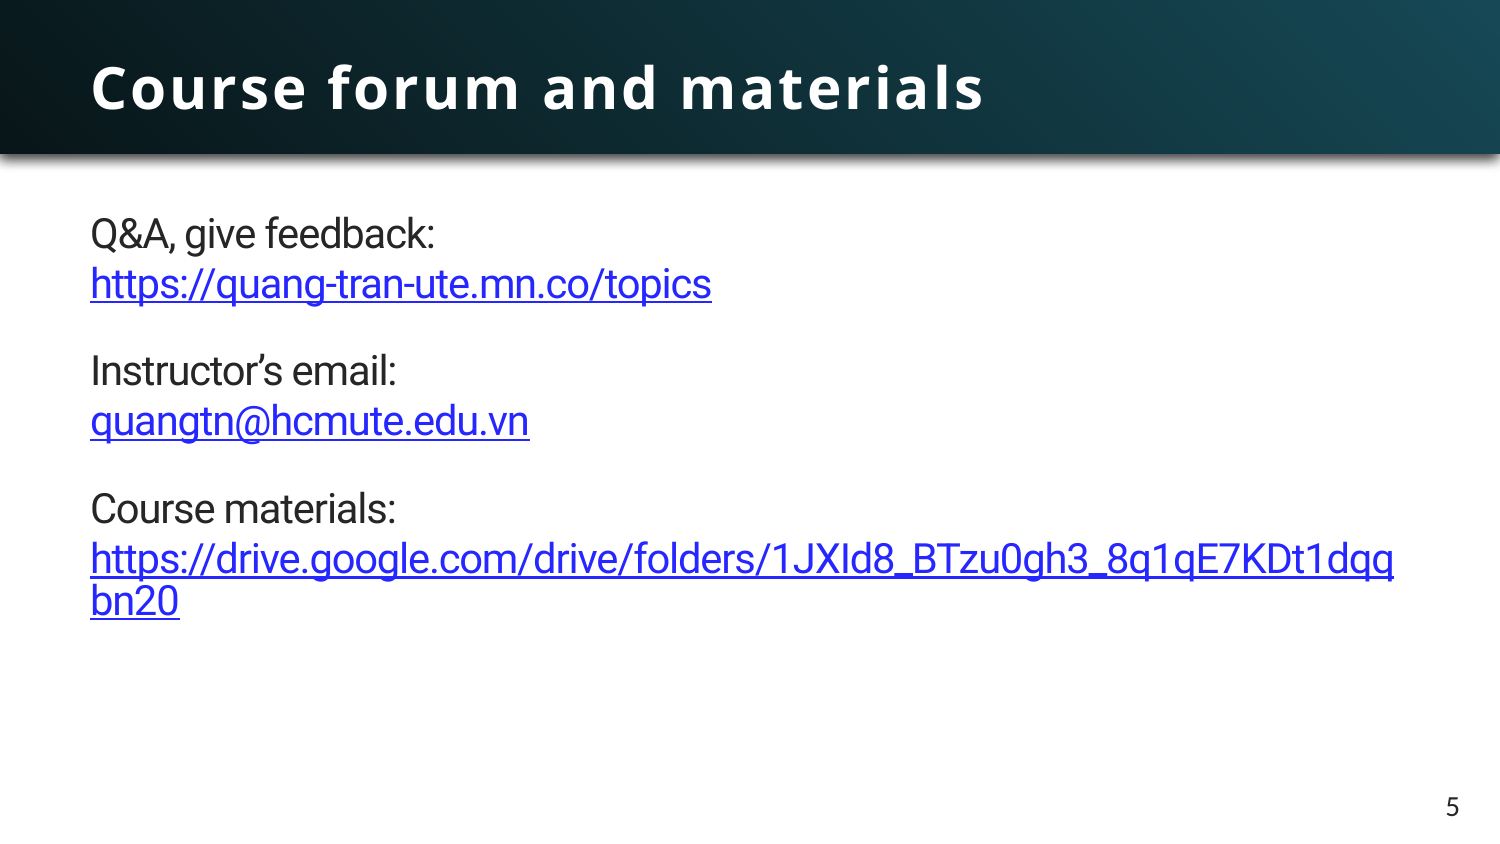

# Course forum and materials
Q&A, give feedback:
https://quang-tran-ute.mn.co/topics
Instructor’s email:
quangtn@hcmute.edu.vn
Course materials: https://drive.google.com/drive/folders/1JXId8_BTzu0gh3_8q1qE7KDt1dqqbn20

5